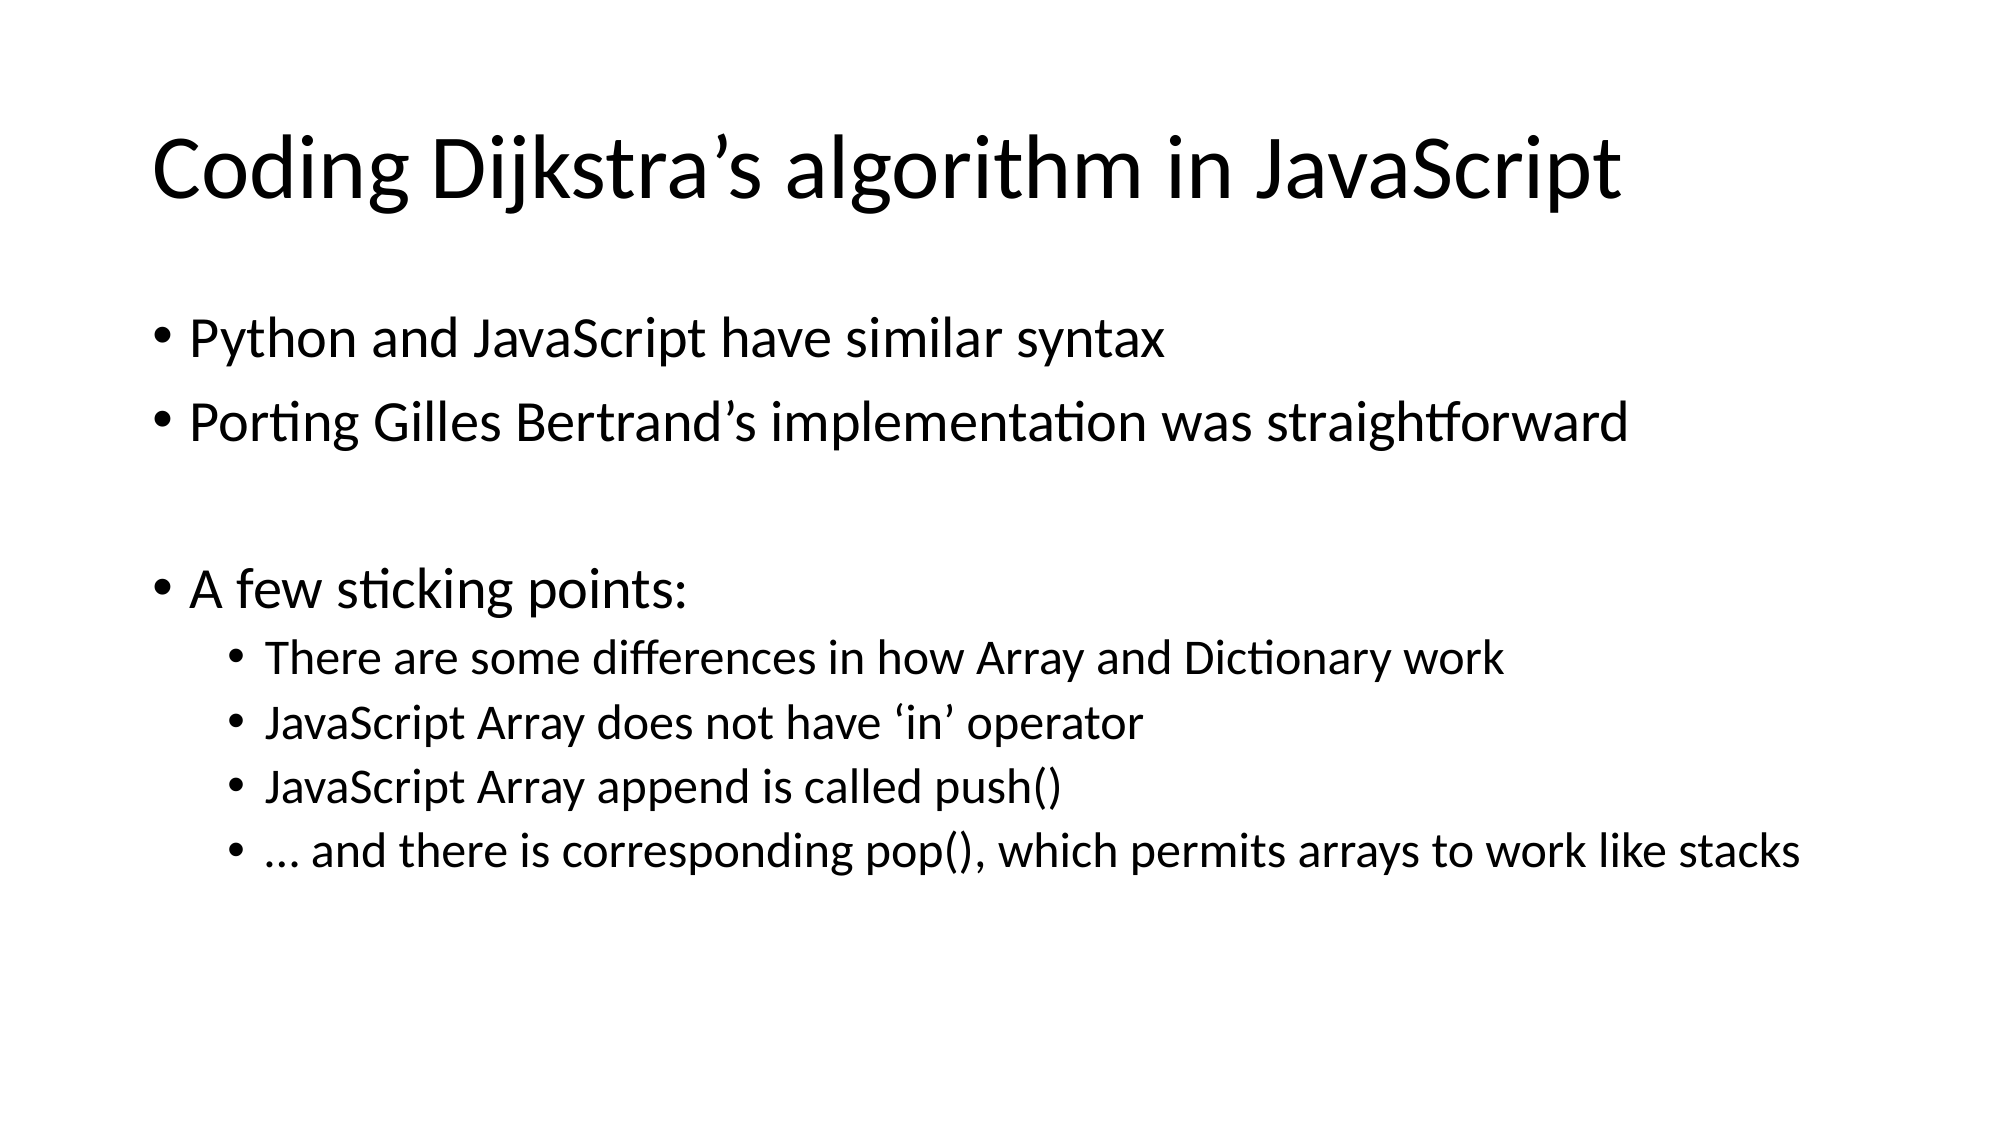

# Coding Dijkstra’s algorithm in JavaScript
Python and JavaScript have similar syntax
Porting Gilles Bertrand’s implementation was straightforward

A few sticking points:
There are some differences in how Array and Dictionary work
JavaScript Array does not have ‘in’ operator
JavaScript Array append is called push()
… and there is corresponding pop(), which permits arrays to work like stacks